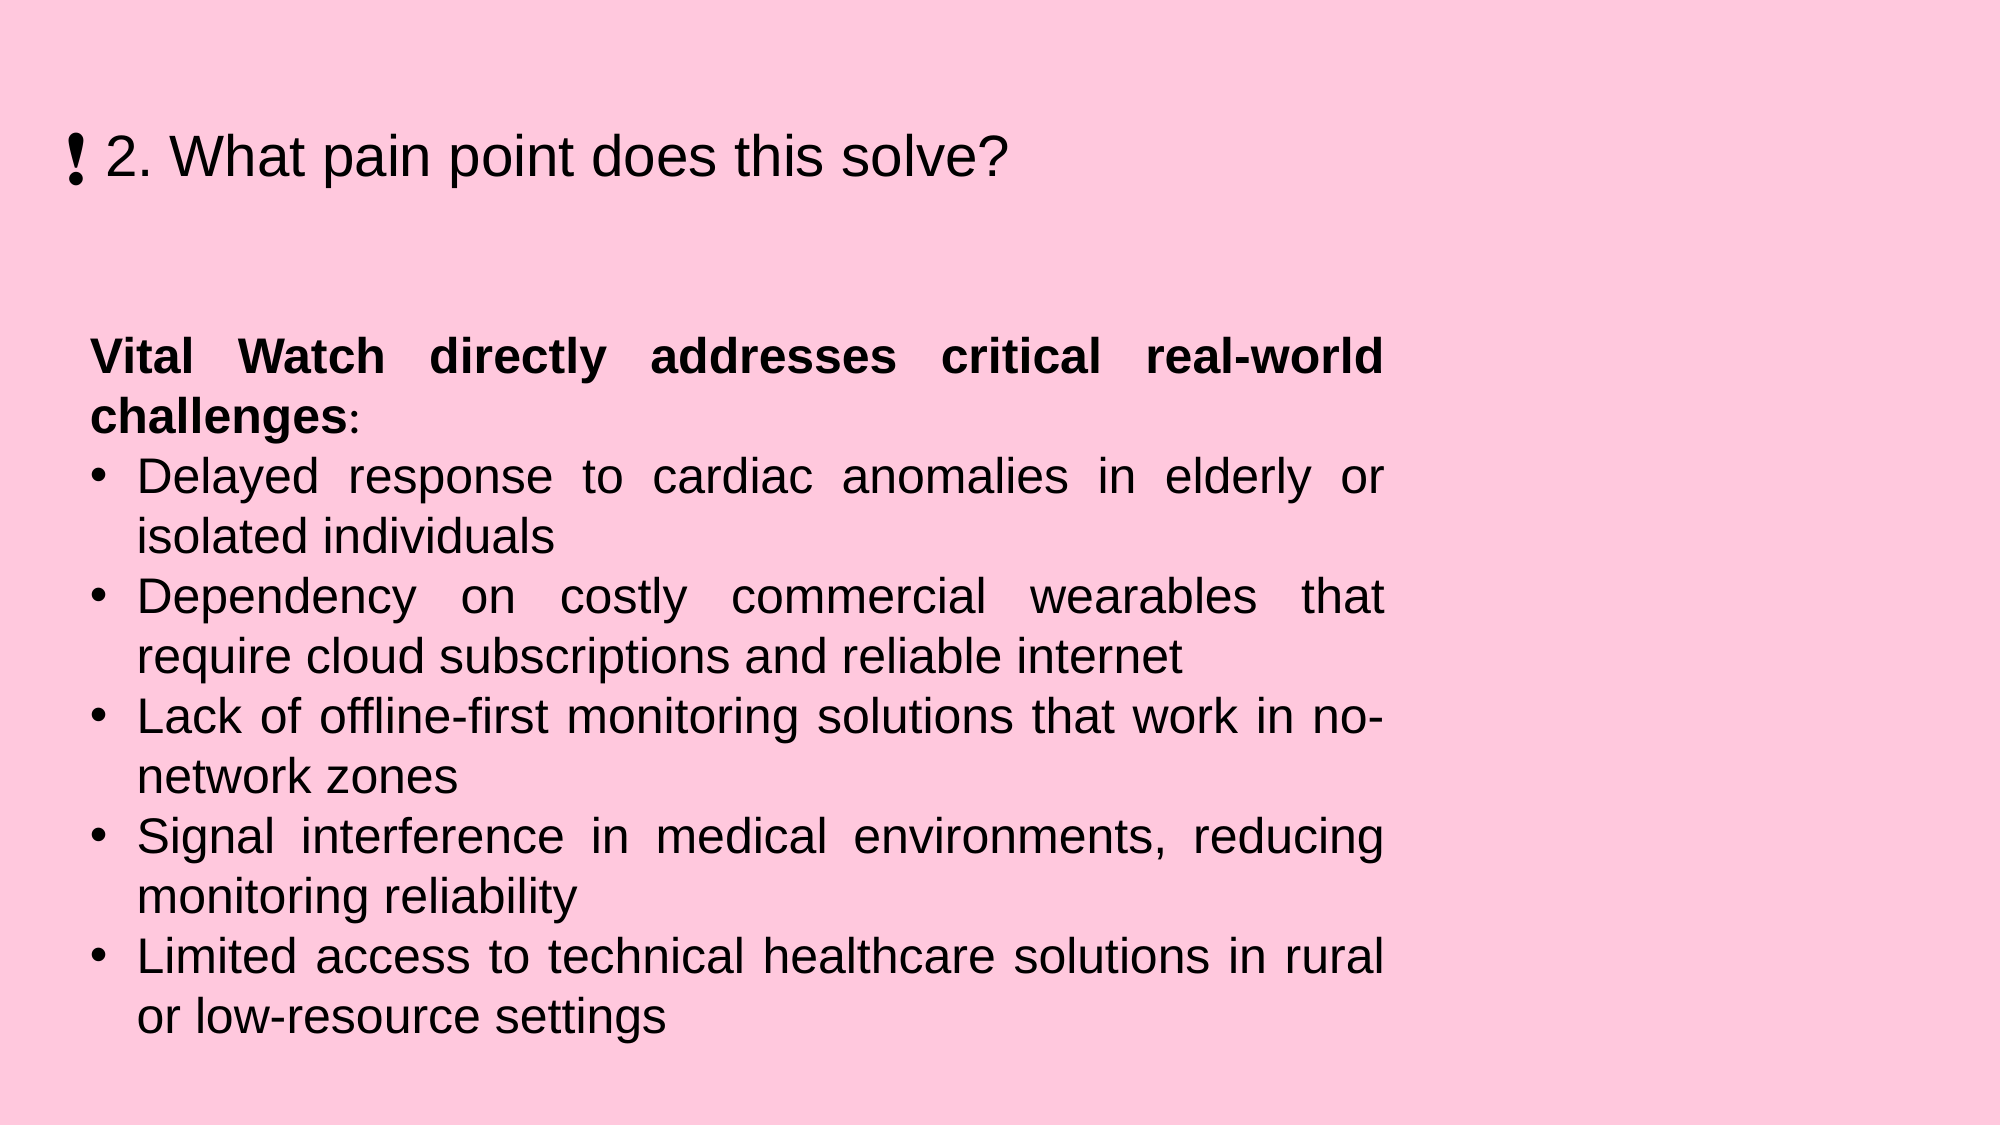

❗ 2. What pain point does this solve?
Vital Watch directly addresses critical real-world challenges:
Delayed response to cardiac anomalies in elderly or isolated individuals
Dependency on costly commercial wearables that require cloud subscriptions and reliable internet
Lack of offline-first monitoring solutions that work in no-network zones
Signal interference in medical environments, reducing monitoring reliability
Limited access to technical healthcare solutions in rural or low-resource settings